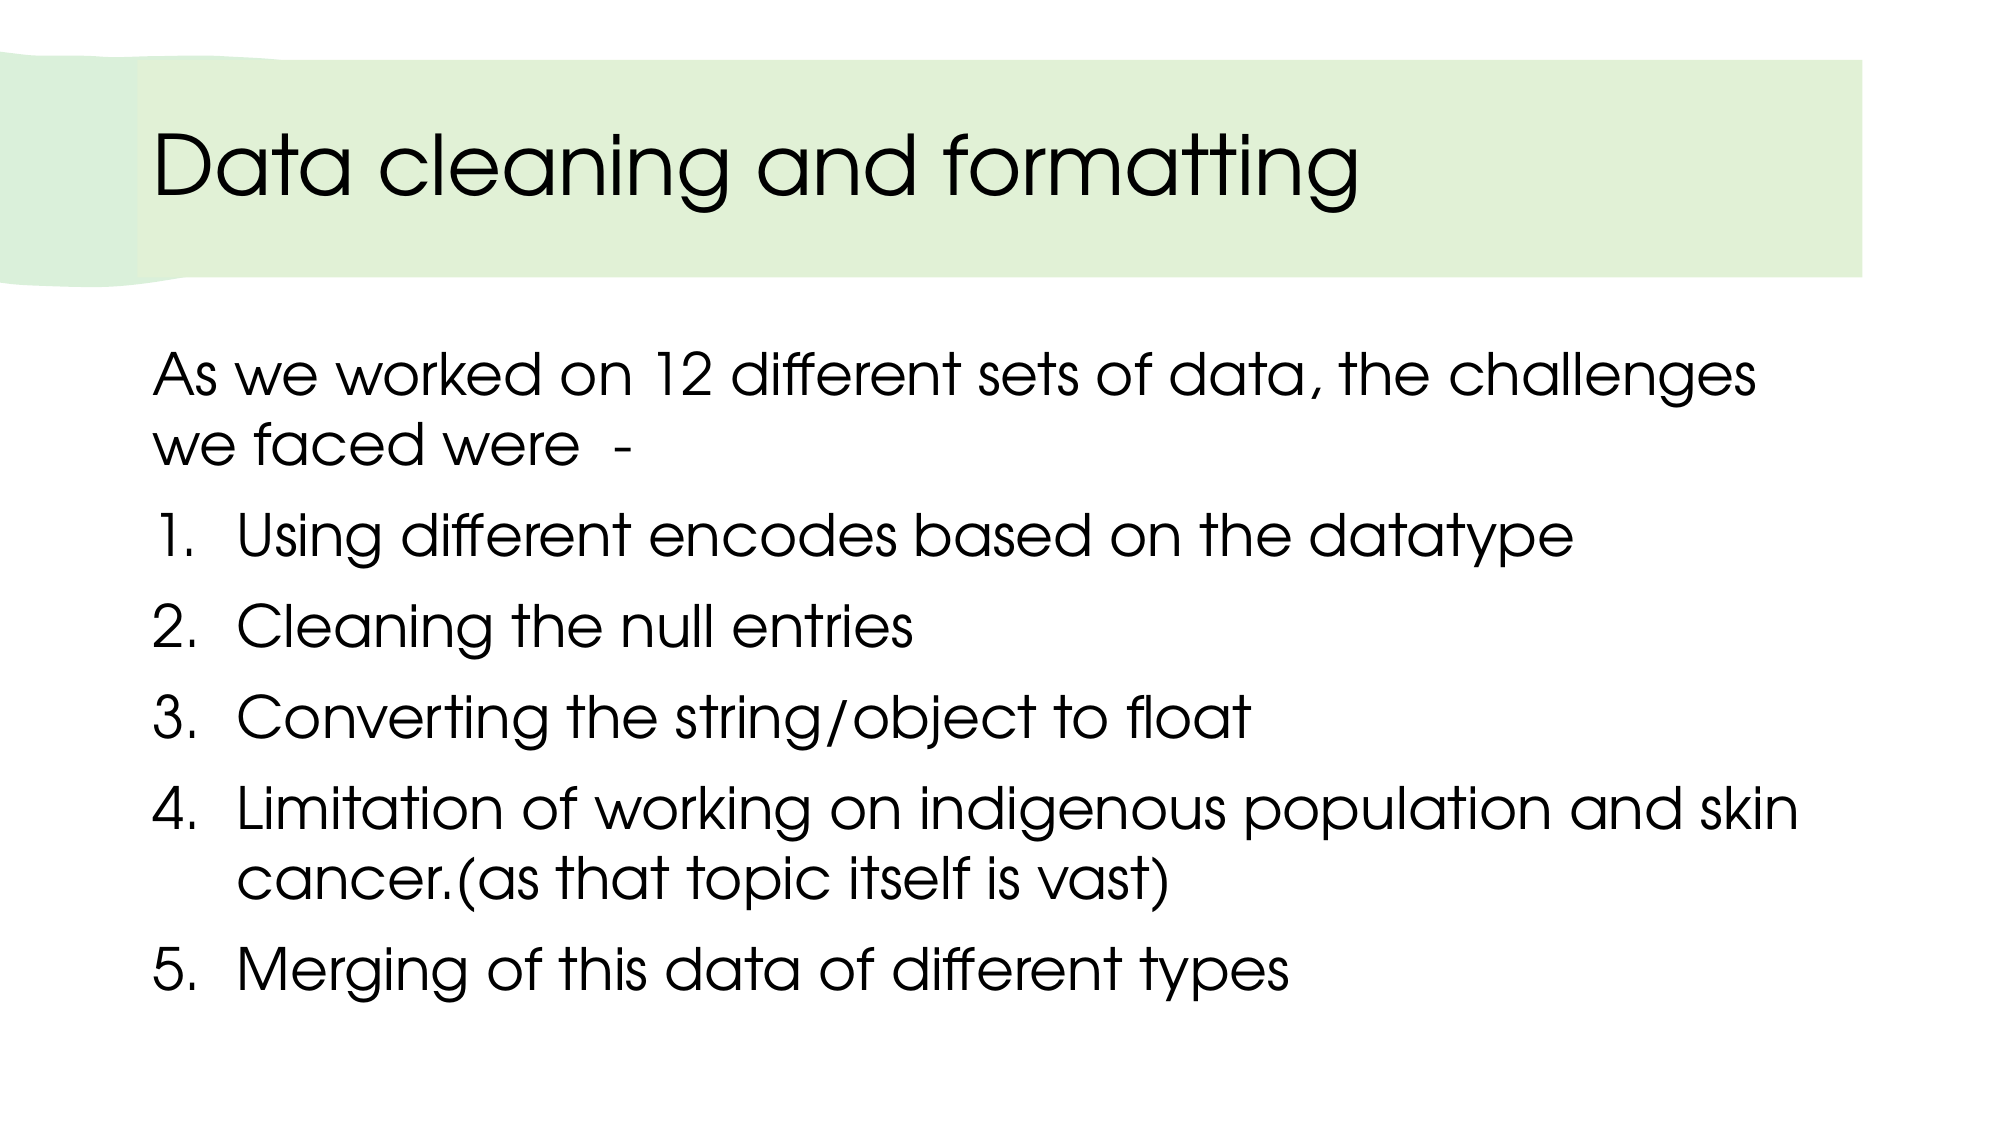

# Data cleaning and formatting
As we worked on 12 different sets of data, the challenges we faced were  -
Using different encodes based on the datatype
Cleaning the null entries
Converting the string/object to float
Limitation of working on indigenous population and skin cancer.(as that topic itself is vast)
Merging of this data of different types